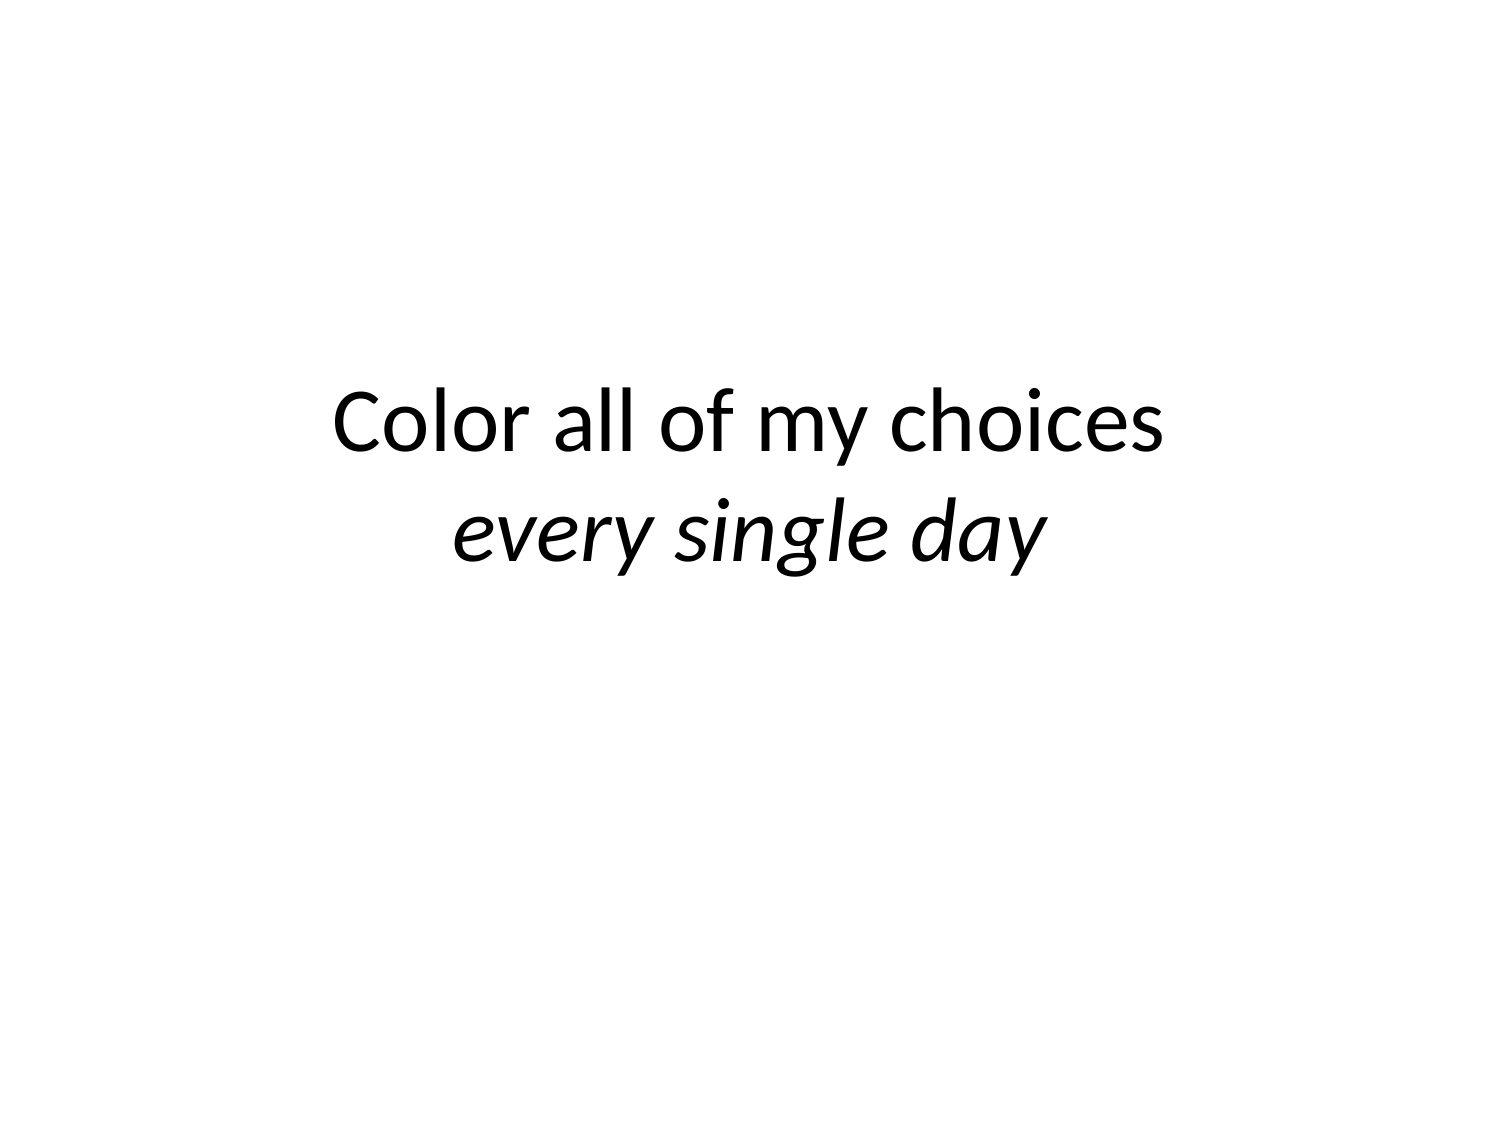

# Color all of my choices every single day